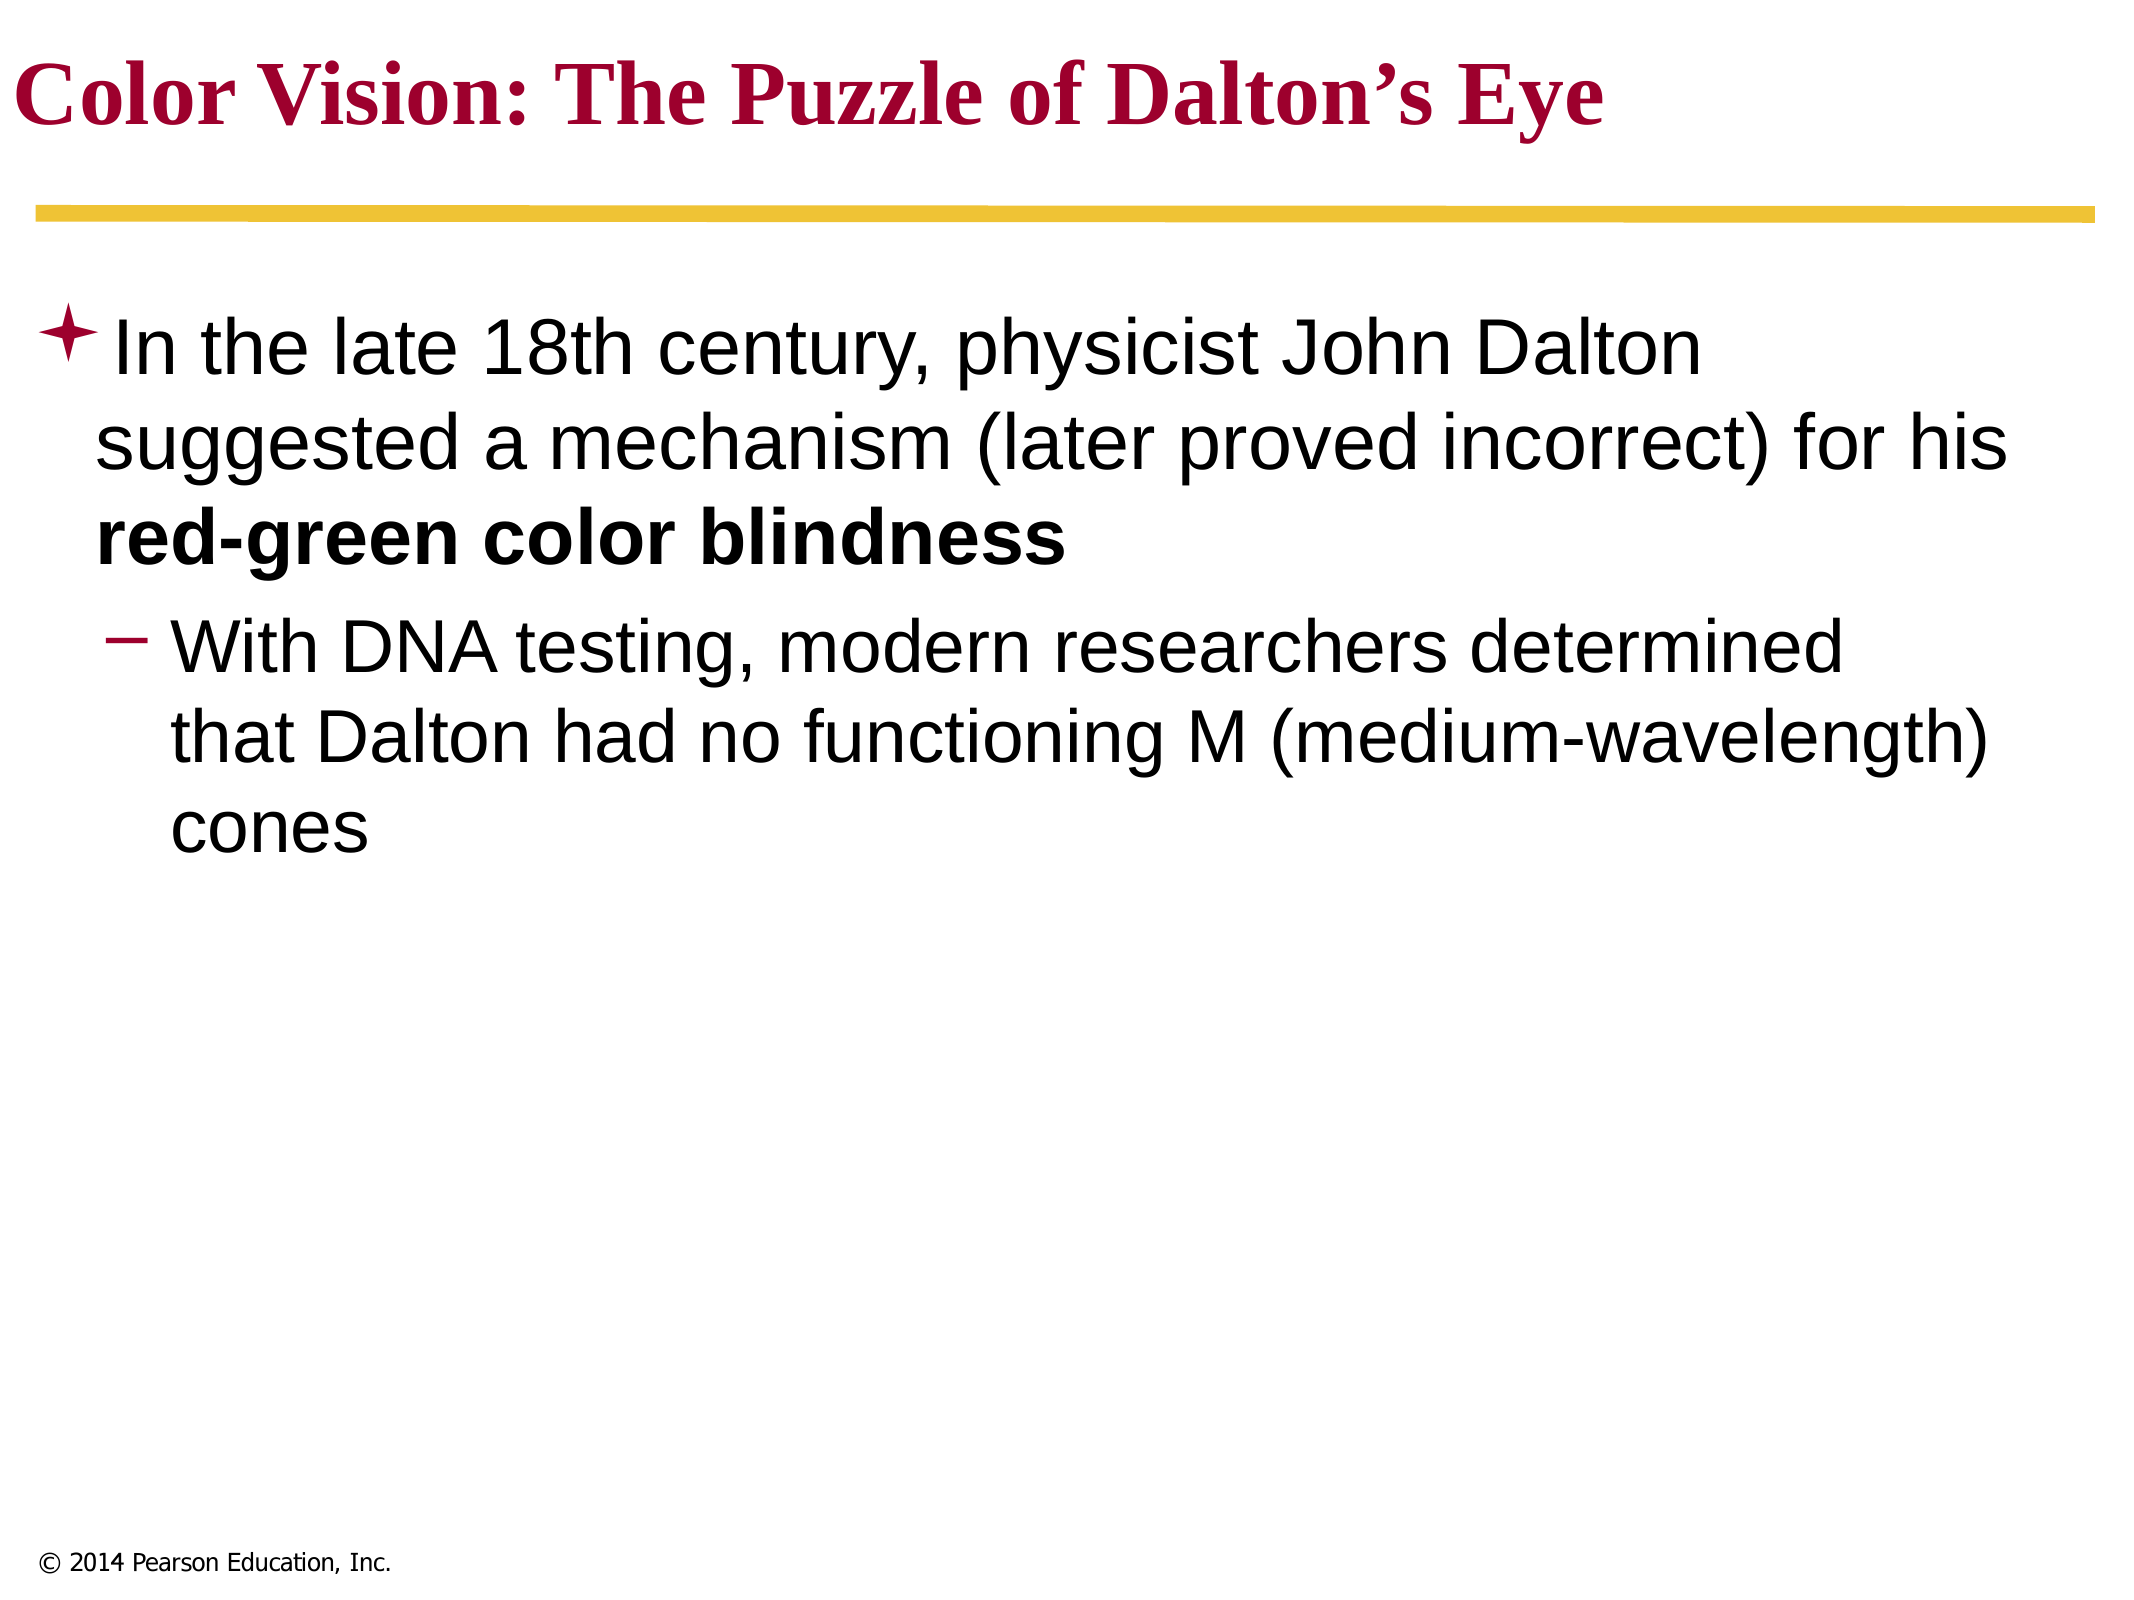

Color Vision: The Puzzle of Dalton’s Eye
In the late 18th century, physicist John Dalton suggested a mechanism (later proved incorrect) for his red-green color blindness
With DNA testing, modern researchers determined
that Dalton had no functioning M (medium-wavelength) cones